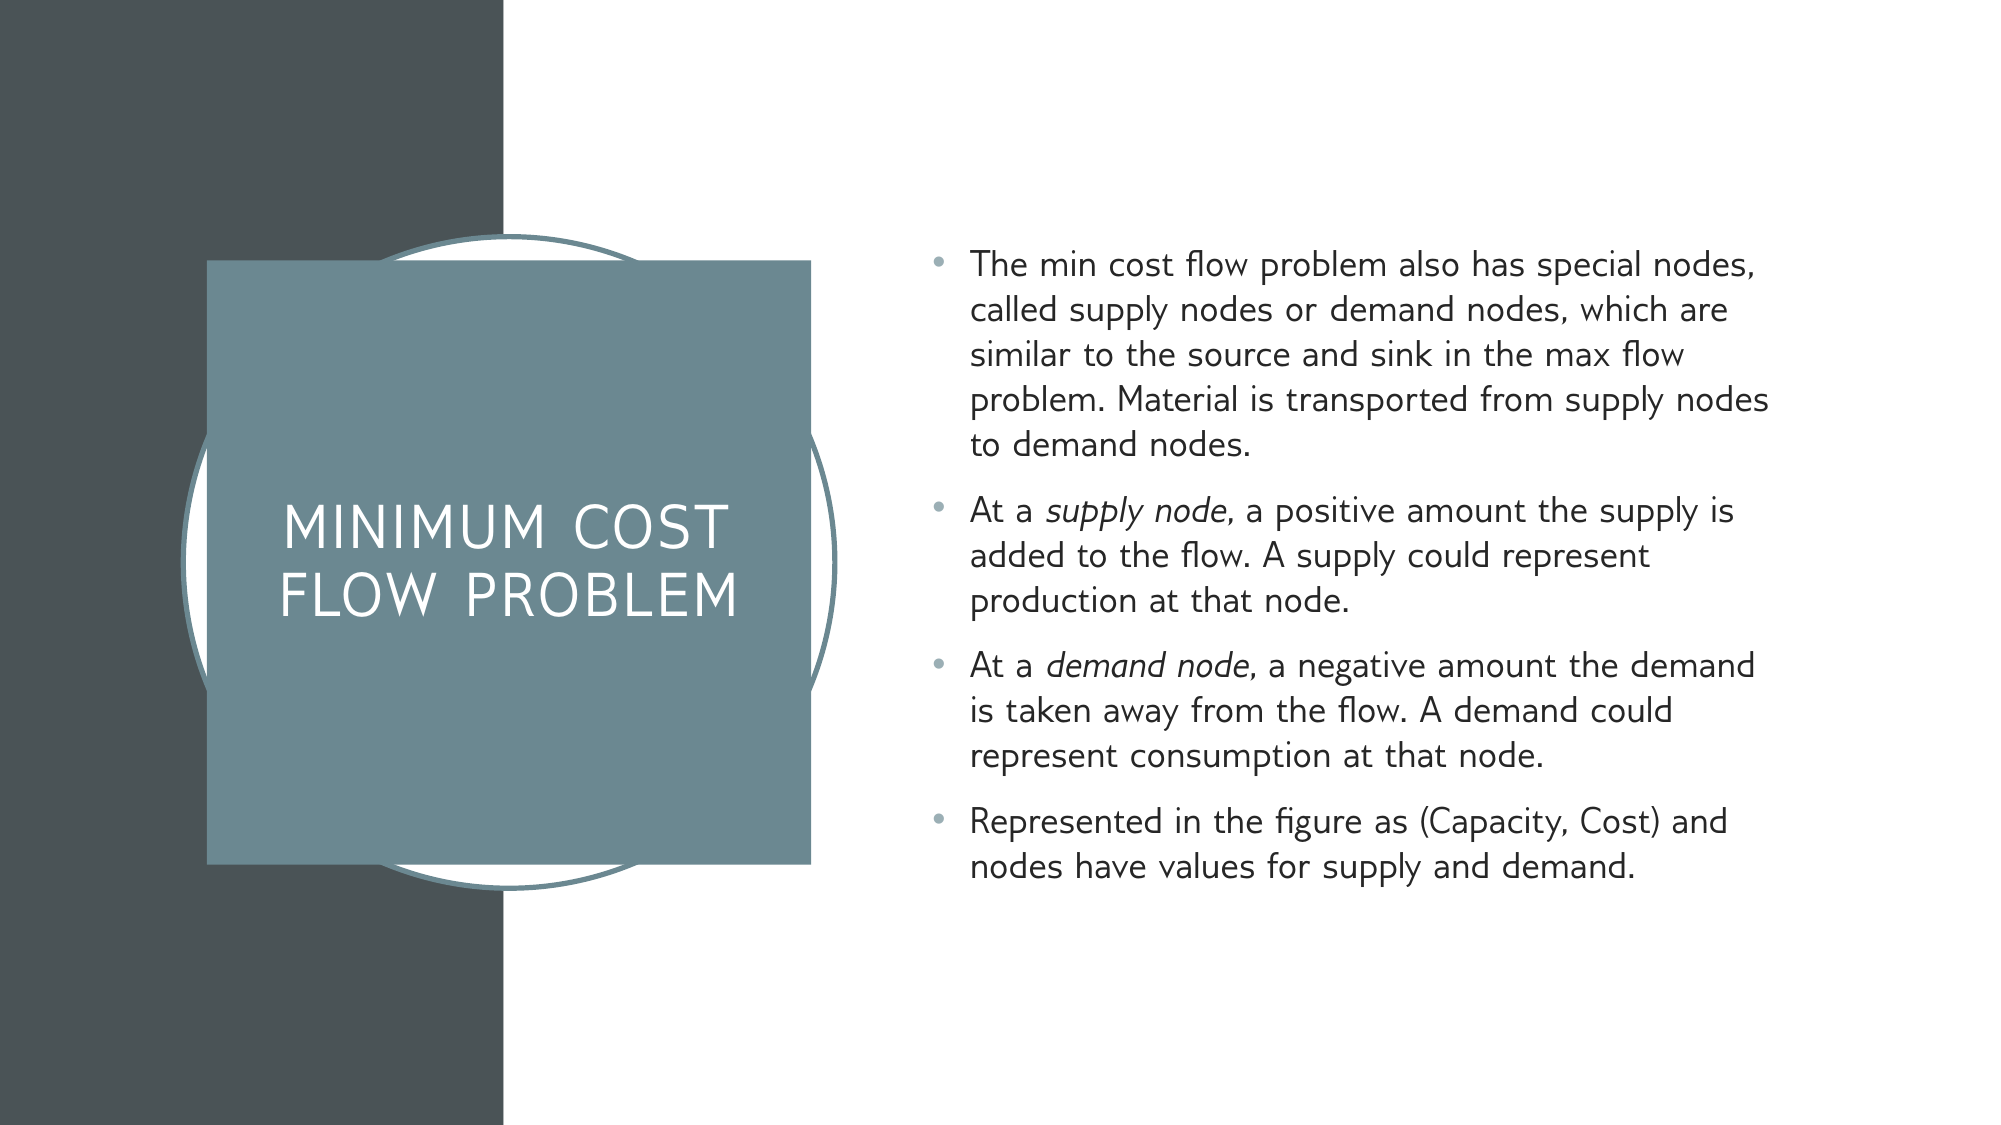

The min cost flow problem also has special nodes, called supply nodes or demand nodes, which are similar to the source and sink in the max flow problem. Material is transported from supply nodes to demand nodes.
At a supply node, a positive amount the supply is added to the flow. A supply could represent production at that node.
At a demand node, a negative amount the demand is taken away from the flow. A demand could represent consumption at that node.
Represented in the figure as (Capacity, Cost) and nodes have values for supply and demand.

# Minimum Cost Flow Problem